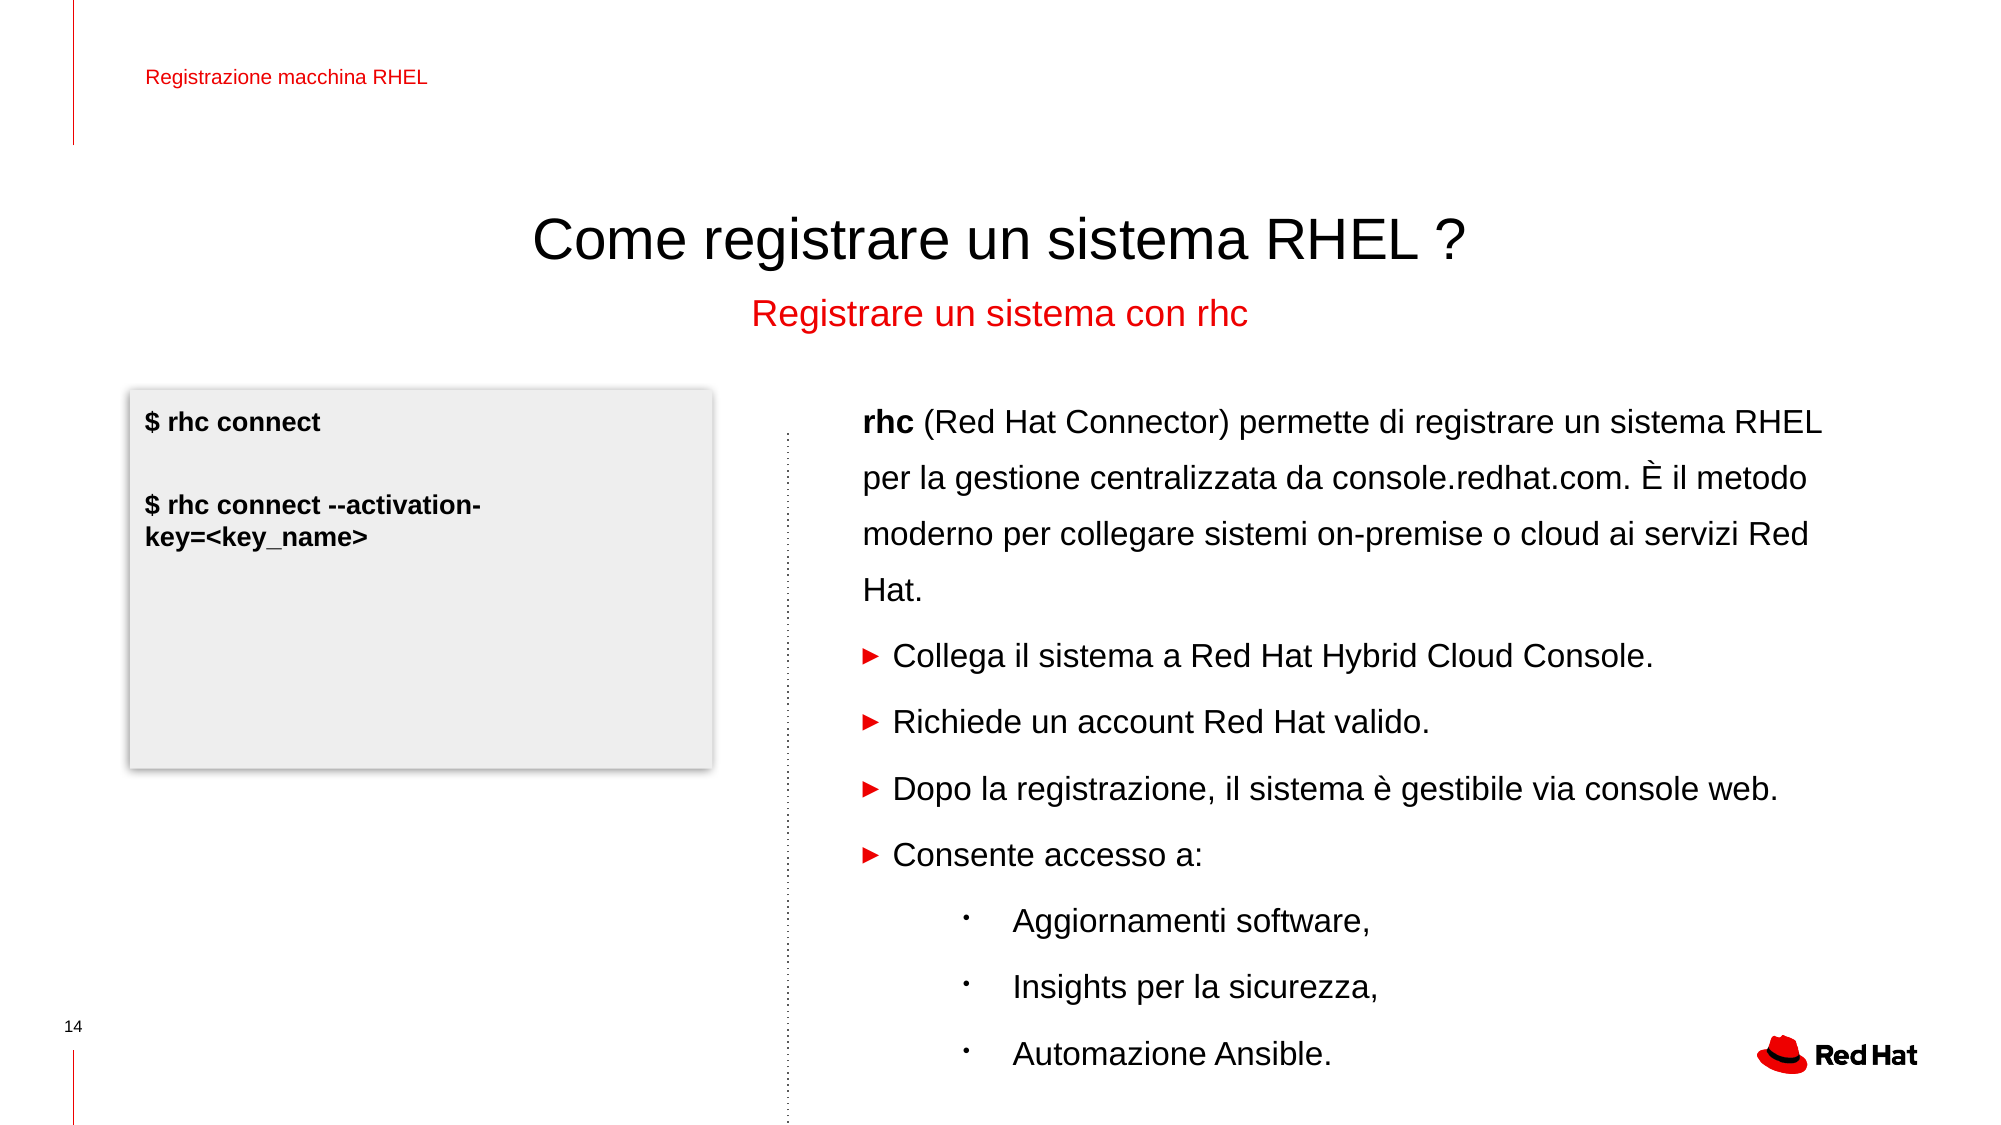

Registrazione macchina RHEL
# Come registrare un sistema RHEL ?
Registrare un sistema con rhc
$ rhc connect

$ rhc connect --activation-key=<key_name>

rhc (Red Hat Connector) permette di registrare un sistema RHEL per la gestione centralizzata da console.redhat.com. È il metodo moderno per collegare sistemi on-premise o cloud ai servizi Red Hat.
Collega il sistema a Red Hat Hybrid Cloud Console.
Richiede un account Red Hat valido.
Dopo la registrazione, il sistema è gestibile via console web.
Consente accesso a:
Aggiornamenti software,
Insights per la sicurezza,
Automazione Ansible.
14